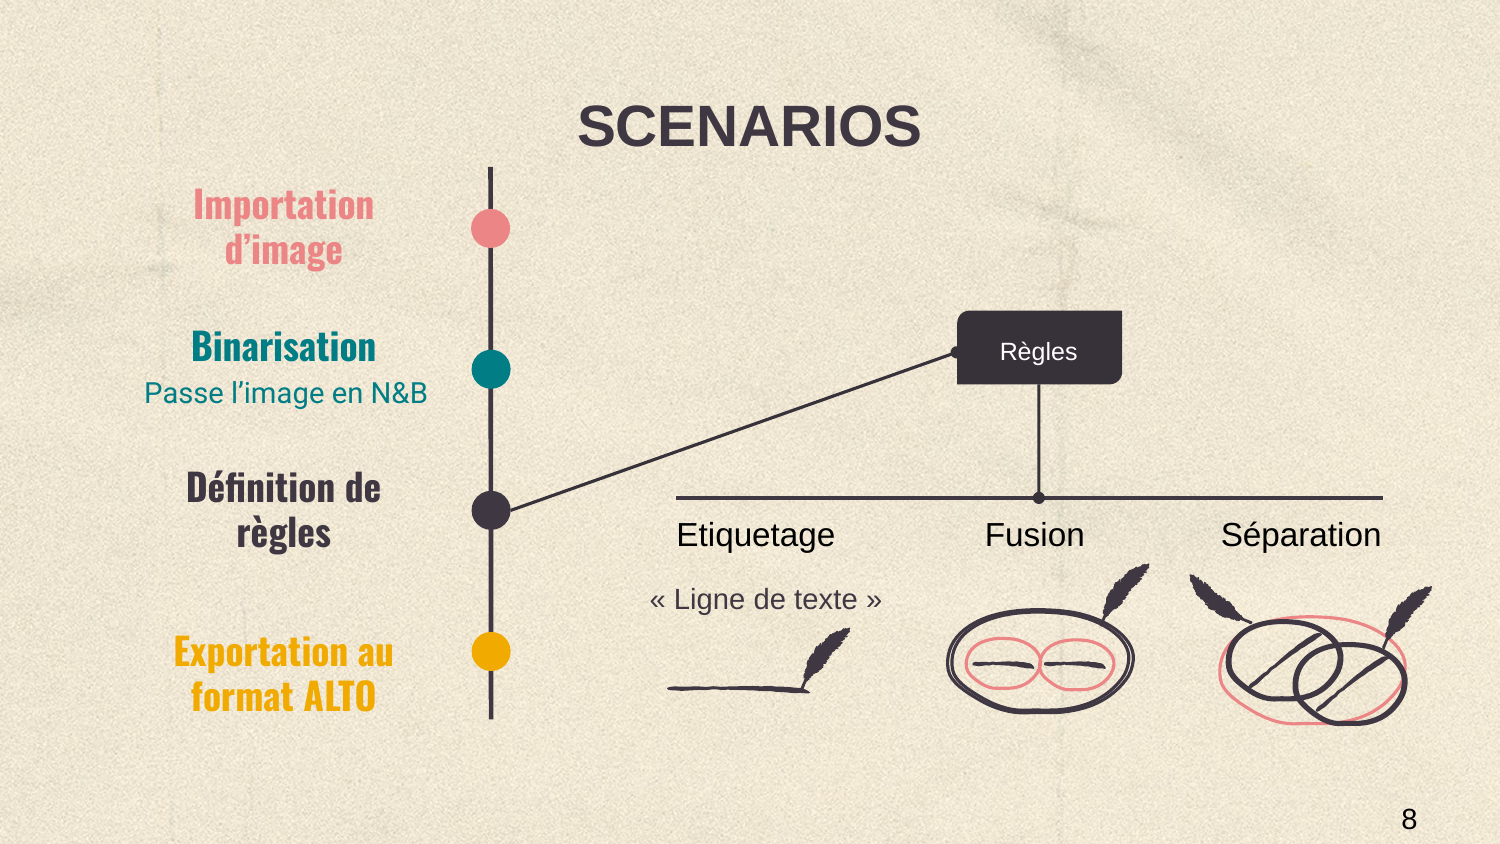

# SCENARIOS
Importation d’image

Binarisation

Règles

Passe l’image en N&B
Définition de règles

Etiquetage
Fusion
Séparation

« Ligne de texte »

Exportation au format ALTO

8